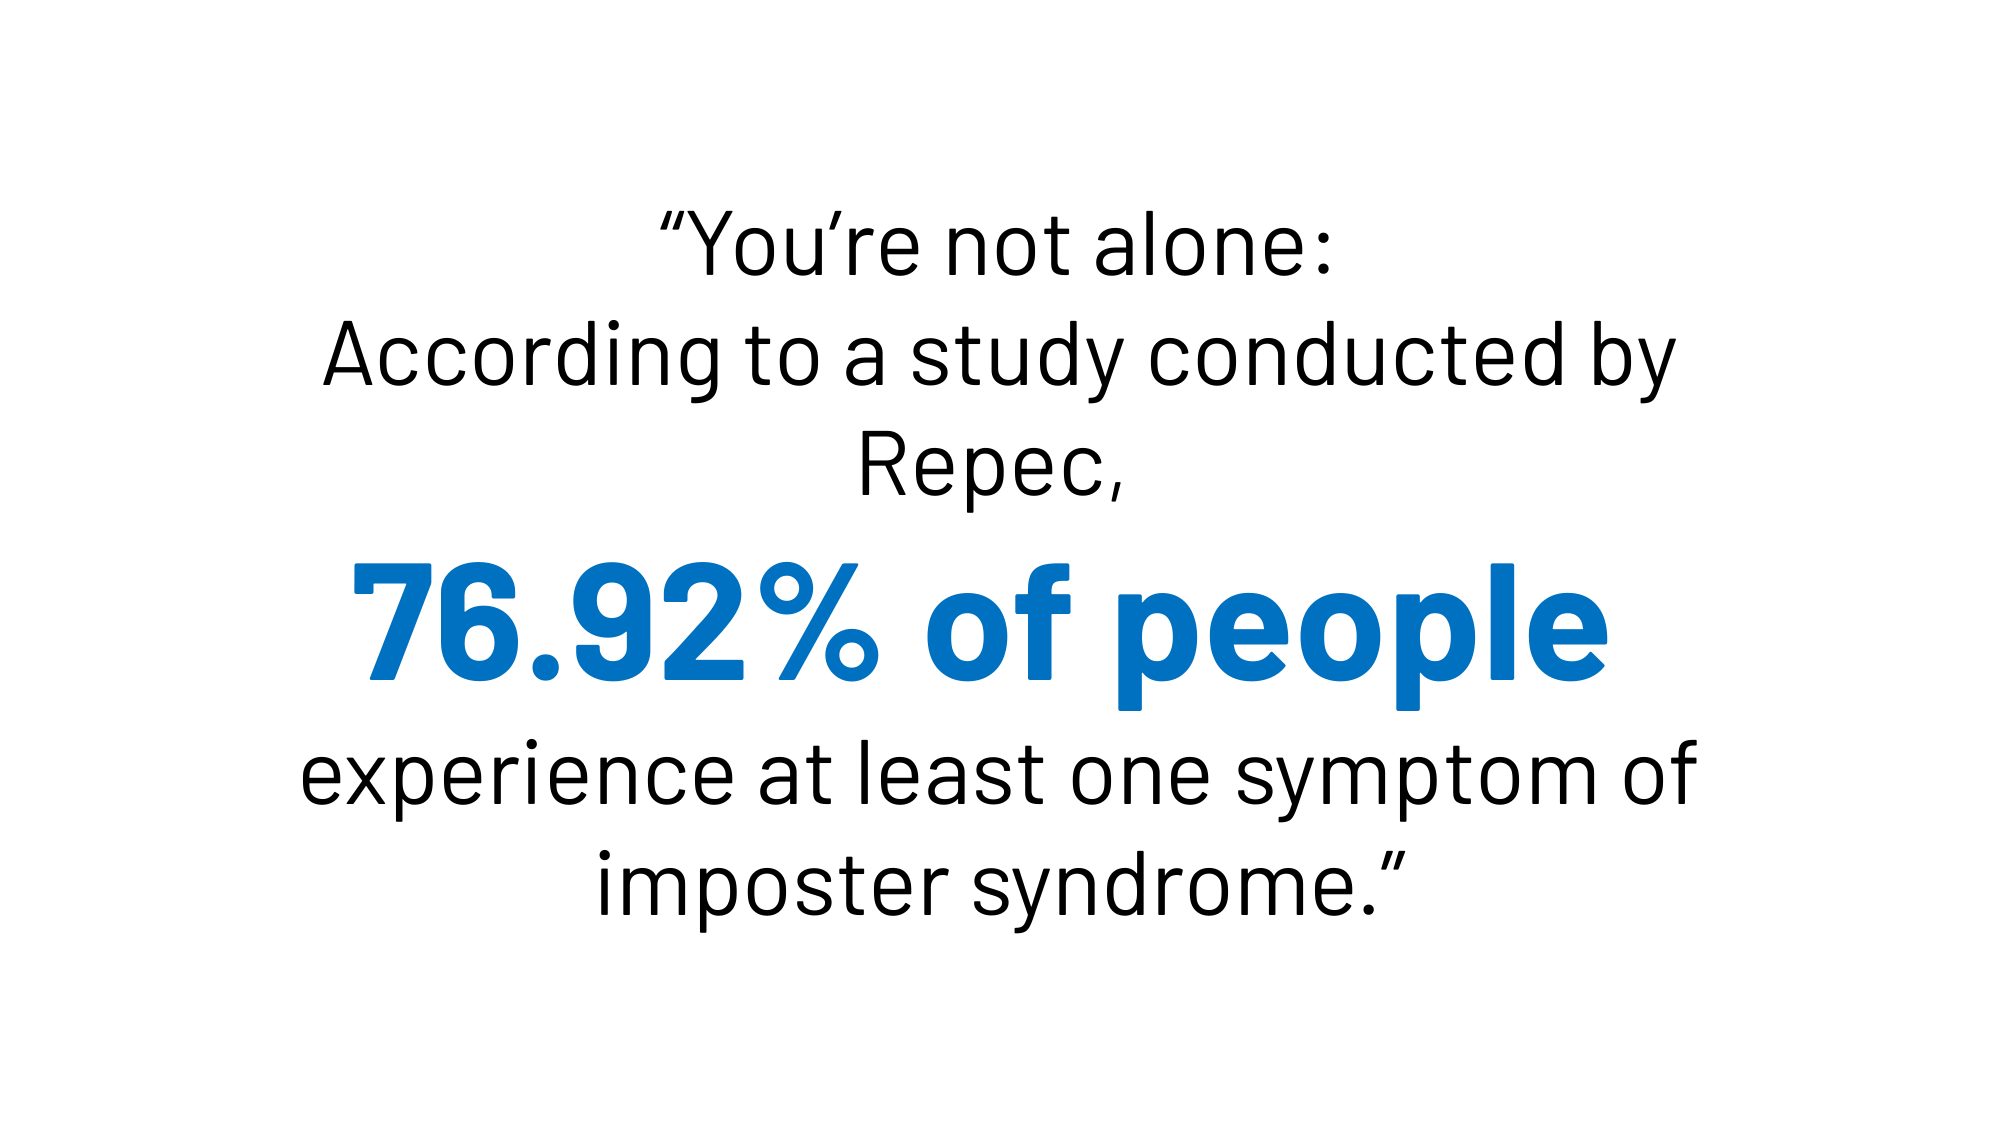

“You’re not alone:
According to a study conducted by Repec,
76.92% of people
experience at least one symptom of imposter syndrome.”